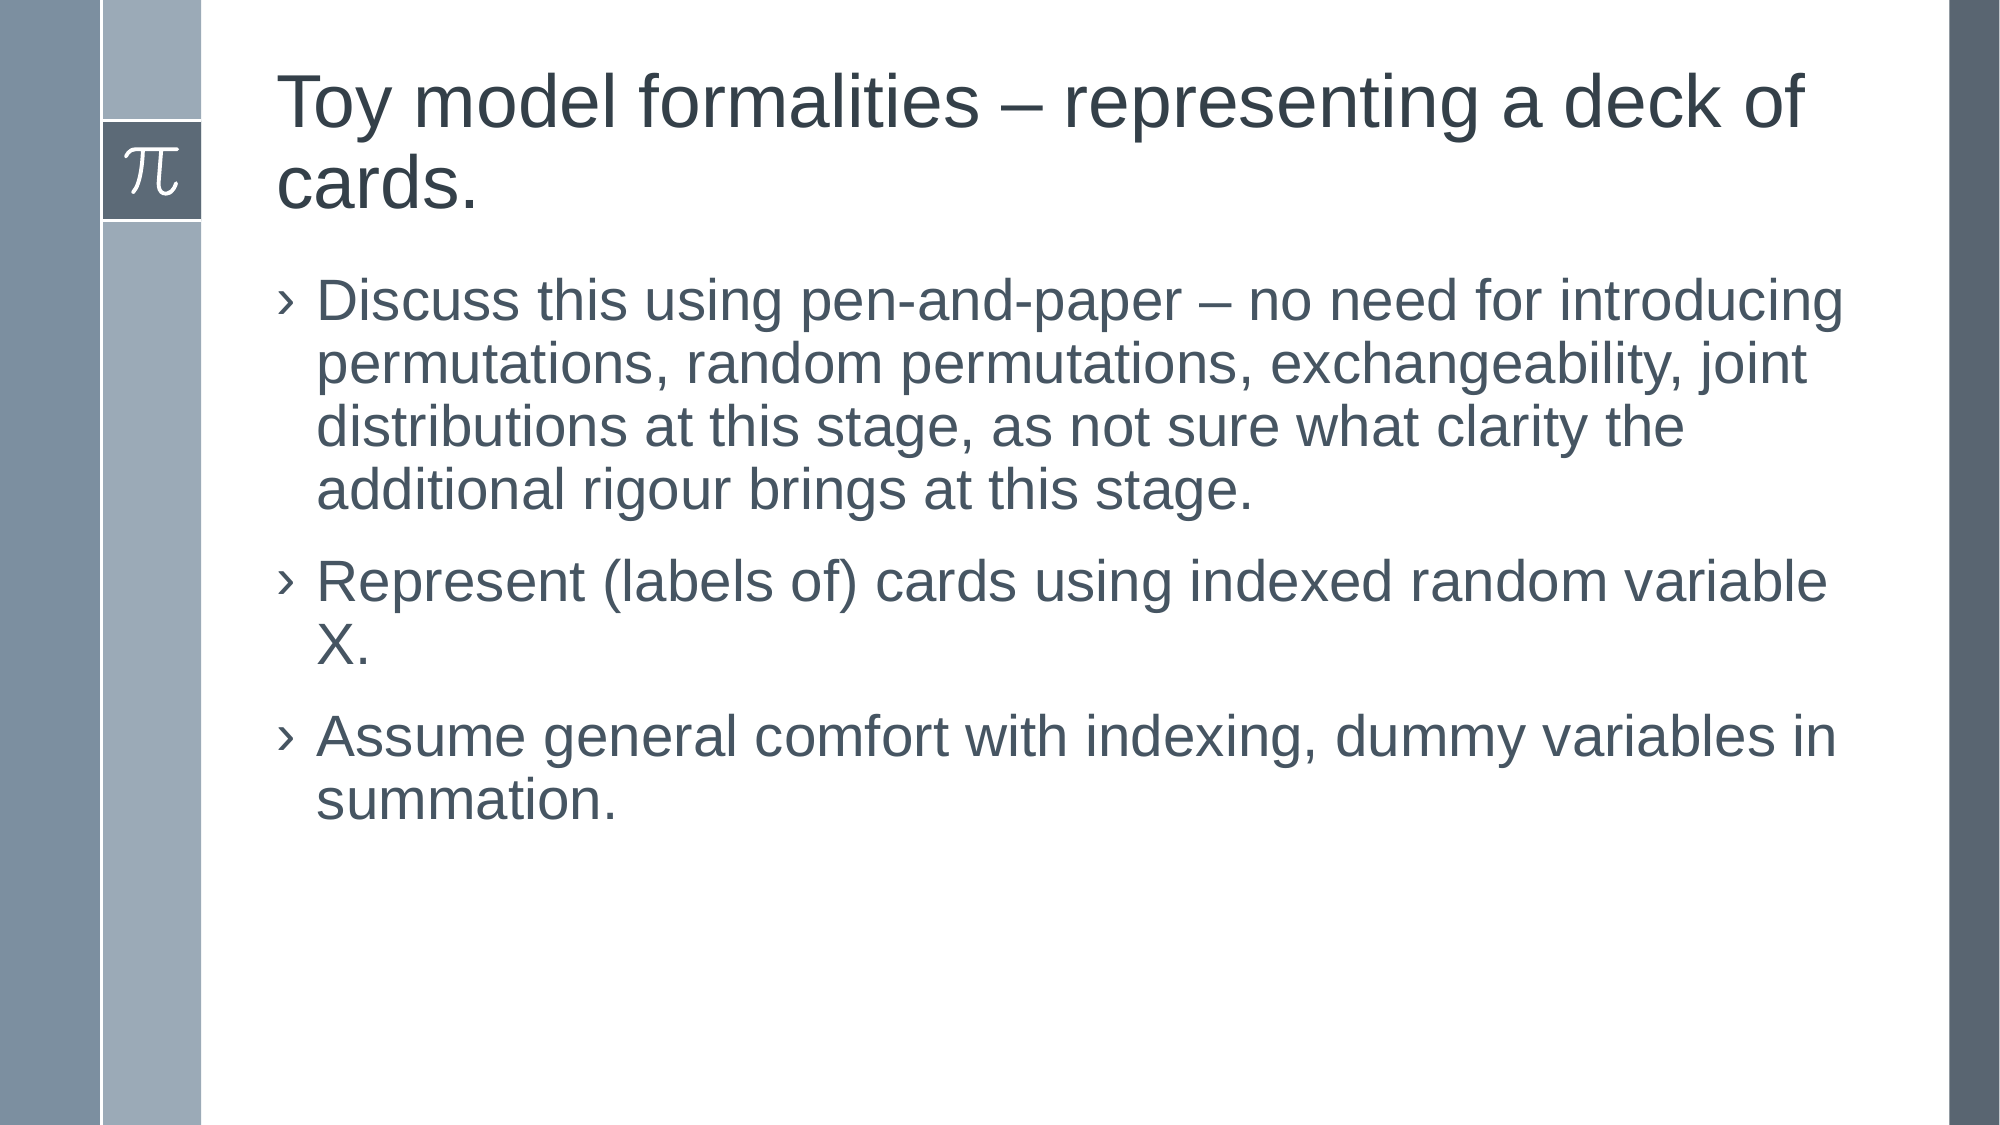

# Toy model formalities – representing a deck of cards.
Discuss this using pen-and-paper – no need for introducing permutations, random permutations, exchangeability, joint distributions at this stage, as not sure what clarity the additional rigour brings at this stage.
Represent (labels of) cards using indexed random variable X.
Assume general comfort with indexing, dummy variables in summation.